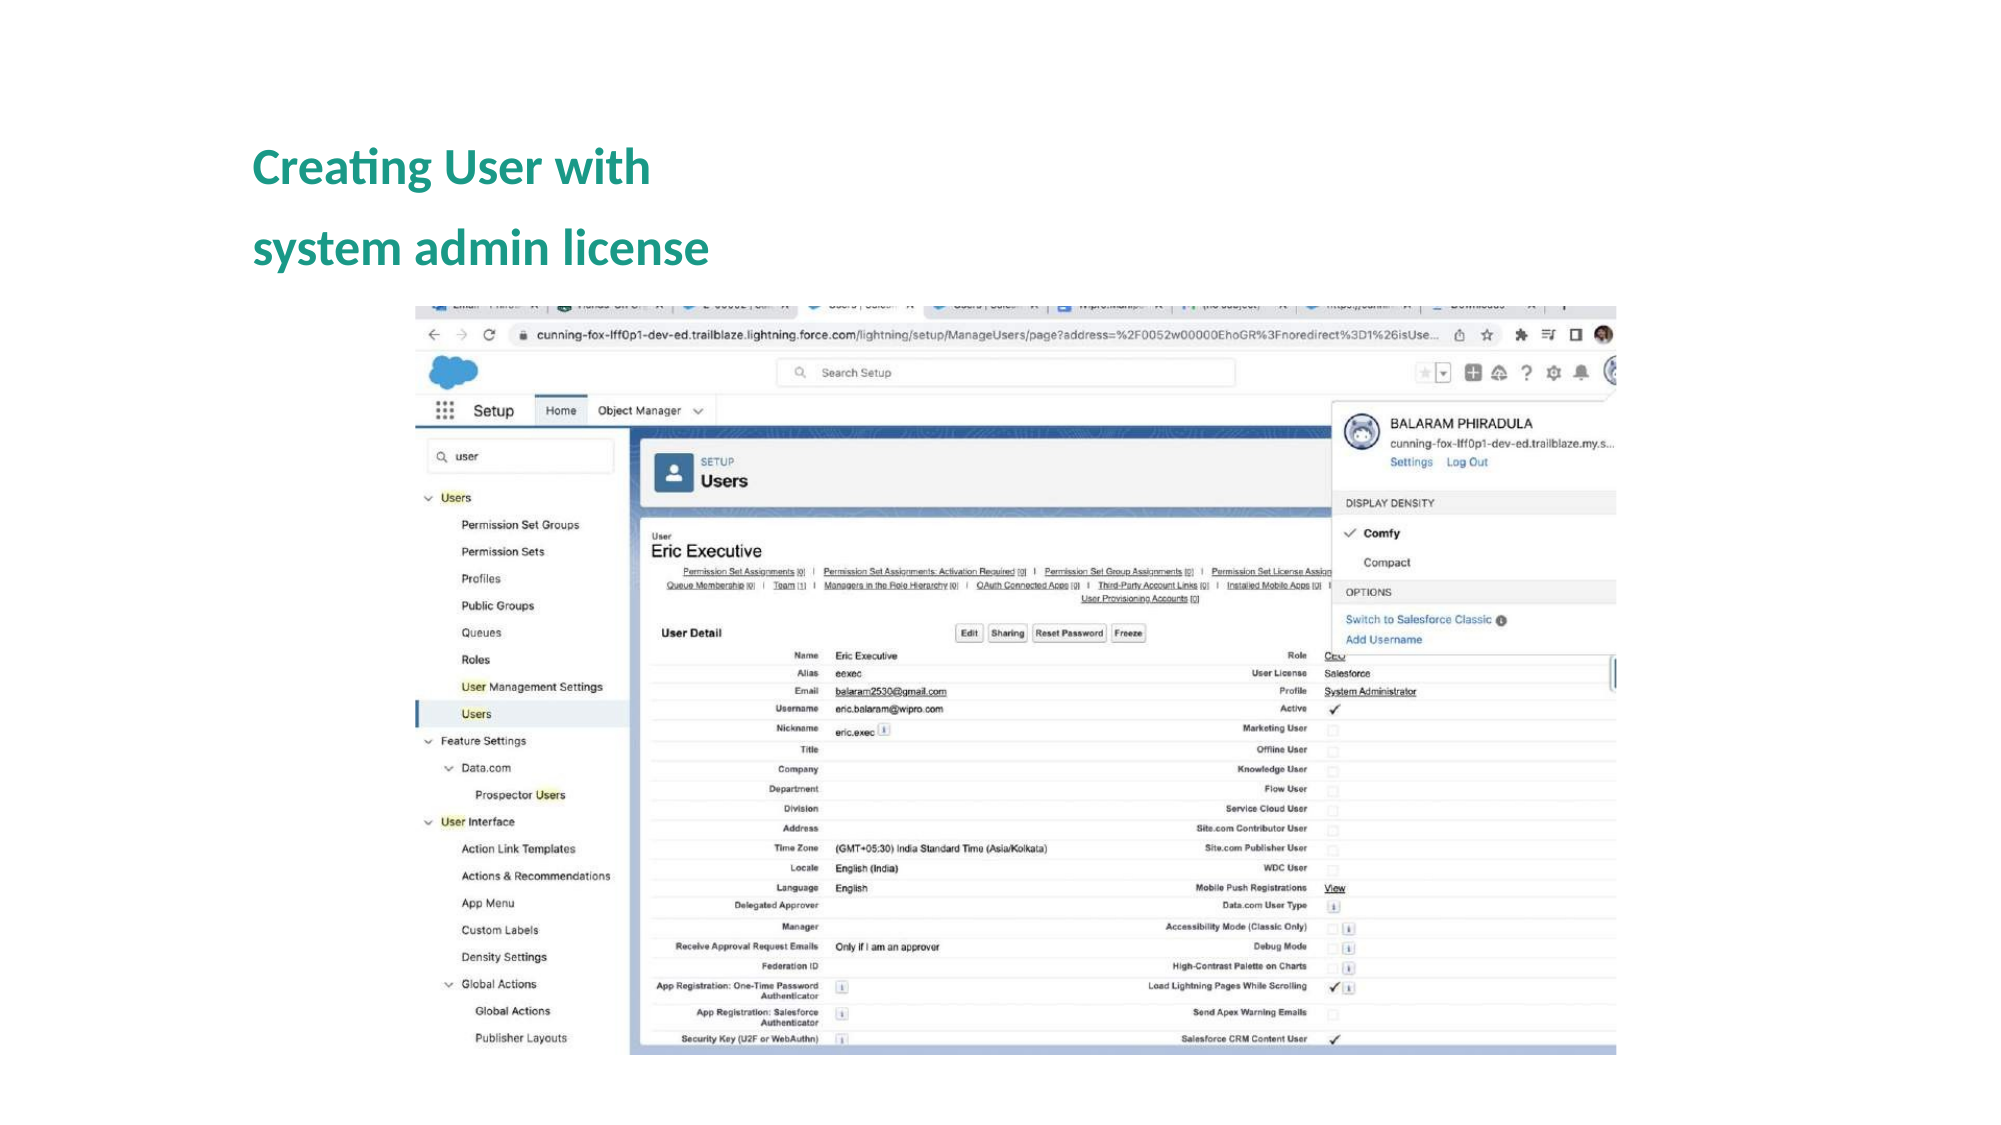

# Creating User with  system admin license